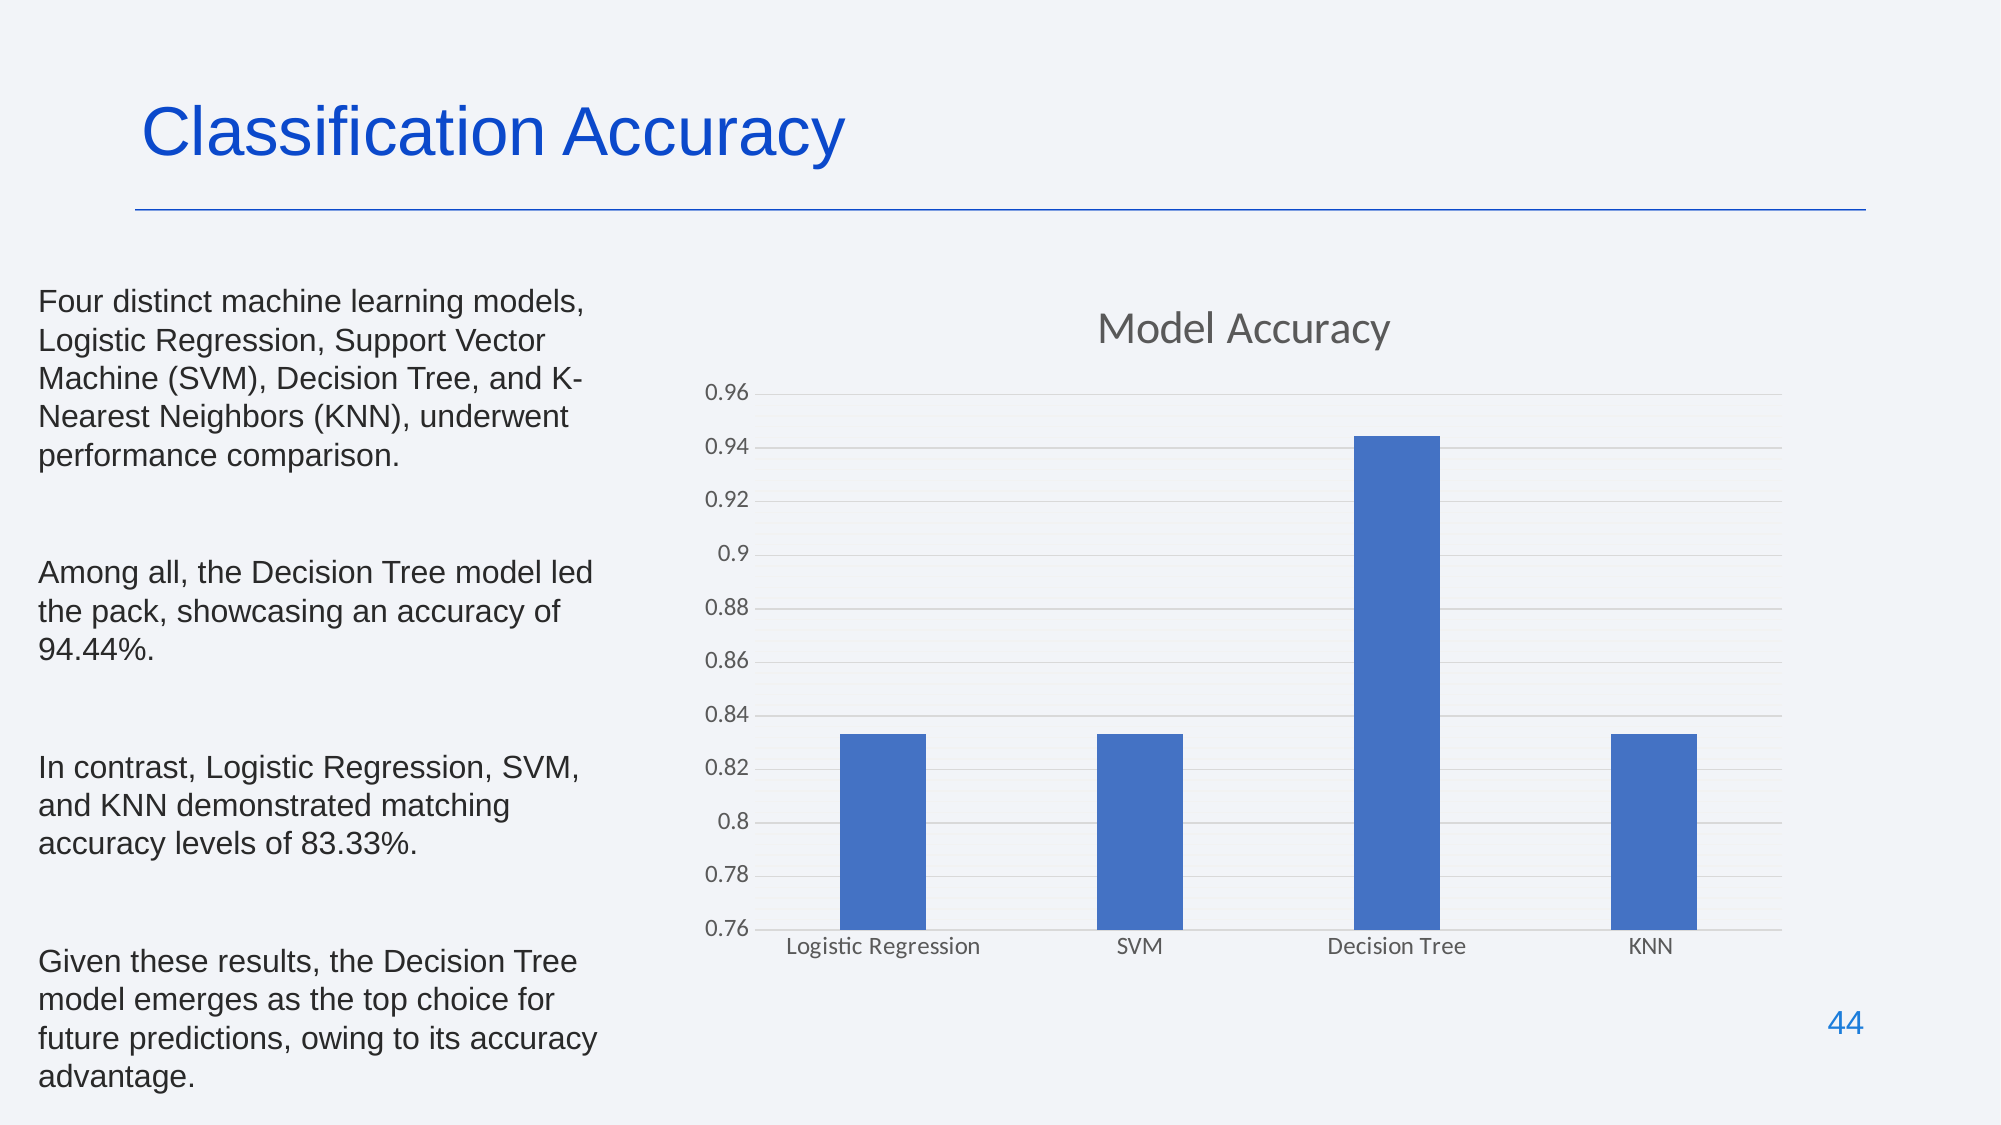

Classification Accuracy
Four distinct machine learning models, Logistic Regression, Support Vector Machine (SVM), Decision Tree, and K-Nearest Neighbors (KNN), underwent performance comparison.

Among all, the Decision Tree model led the pack, showcasing an accuracy of 94.44%.

In contrast, Logistic Regression, SVM, and KNN demonstrated matching accuracy levels of 83.33%.

Given these results, the Decision Tree model emerges as the top choice for future predictions, owing to its accuracy advantage.

### Chart: Model Accuracy

| Category | Accuracy |
|---|---|
| Logistic Regression | 0.833333 |
| SVM | 0.833333 |
| Decision Tree | 0.944444 |
| KNN  | 0.833333 |
44